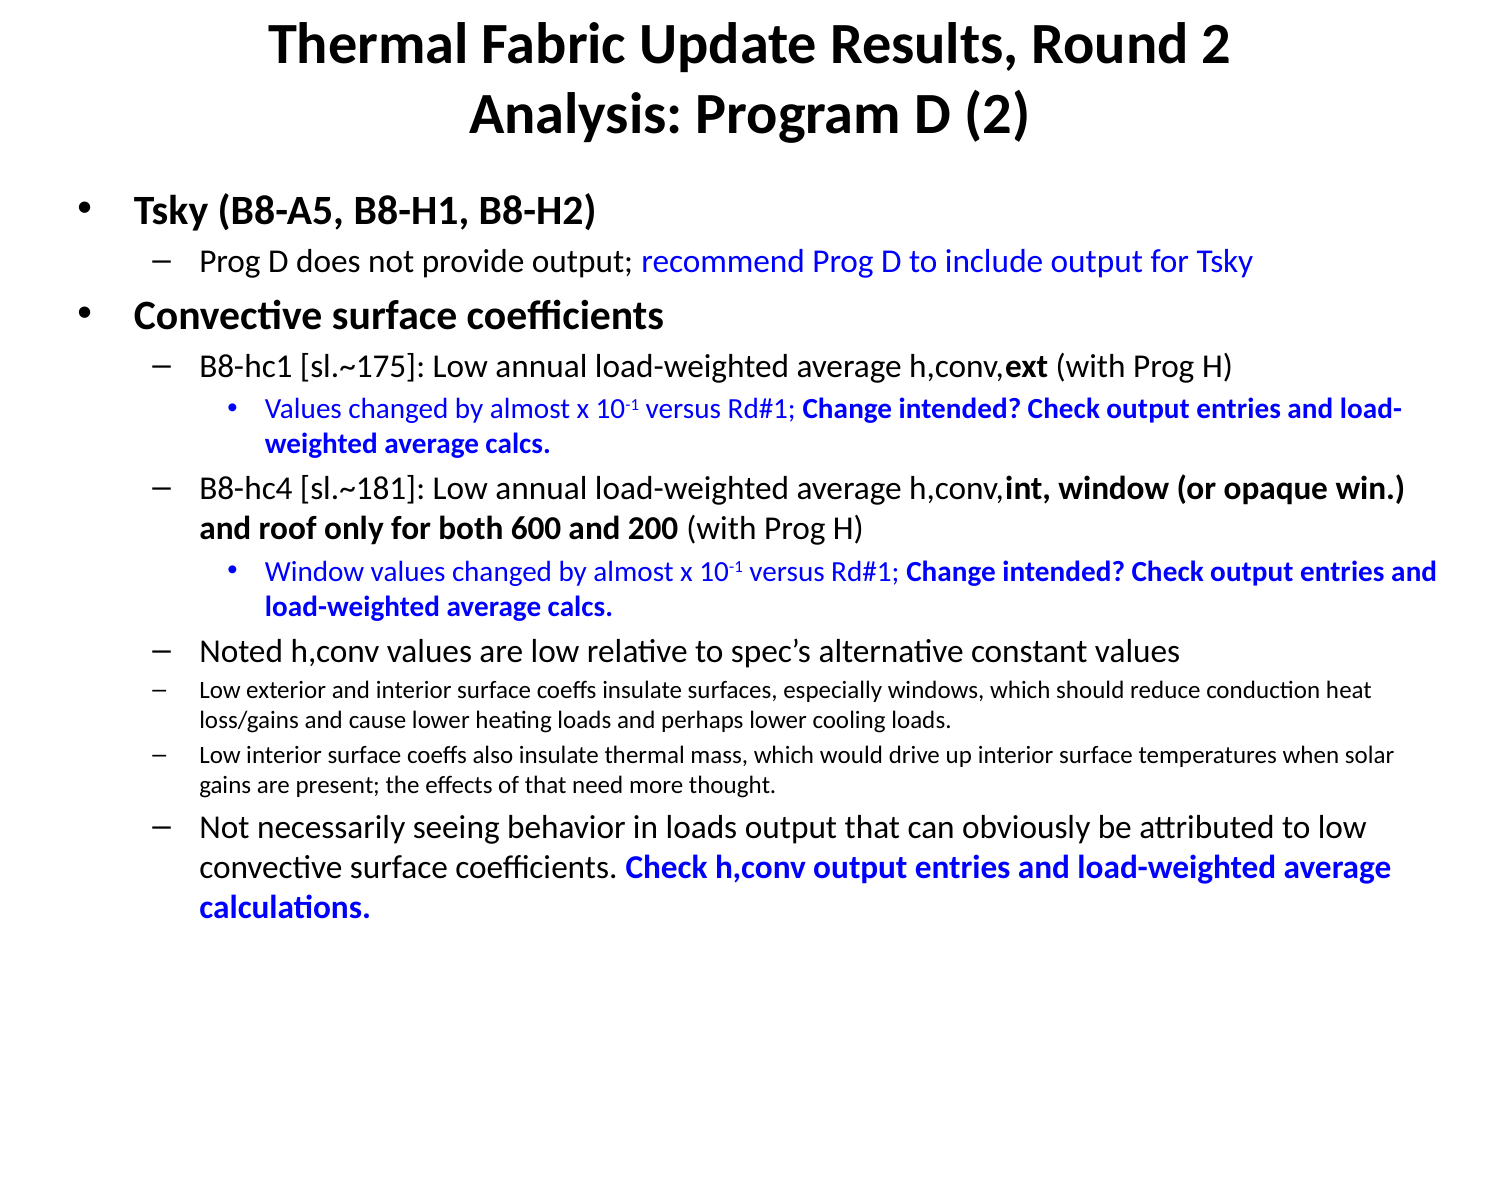

# Thermal Fabric Update Results, Round 2 Analysis: Program D (2)
Tsky (B8-A5, B8-H1, B8-H2)
Prog D does not provide output; recommend Prog D to include output for Tsky
Convective surface coefficients
B8-hc1 [sl.~175]: Low annual load-weighted average h,conv,ext (with Prog H)
Values changed by almost x 10-1 versus Rd#1; Change intended? Check output entries and load-weighted average calcs.
B8-hc4 [sl.~181]: Low annual load-weighted average h,conv,int, window (or opaque win.) and roof only for both 600 and 200 (with Prog H)
Window values changed by almost x 10-1 versus Rd#1; Change intended? Check output entries and load-weighted average calcs.
Noted h,conv values are low relative to spec’s alternative constant values
Low exterior and interior surface coeffs insulate surfaces, especially windows, which should reduce conduction heat loss/gains and cause lower heating loads and perhaps lower cooling loads.
Low interior surface coeffs also insulate thermal mass, which would drive up interior surface temperatures when solar gains are present; the effects of that need more thought.
Not necessarily seeing behavior in loads output that can obviously be attributed to low convective surface coefficients. Check h,conv output entries and load-weighted average calculations.